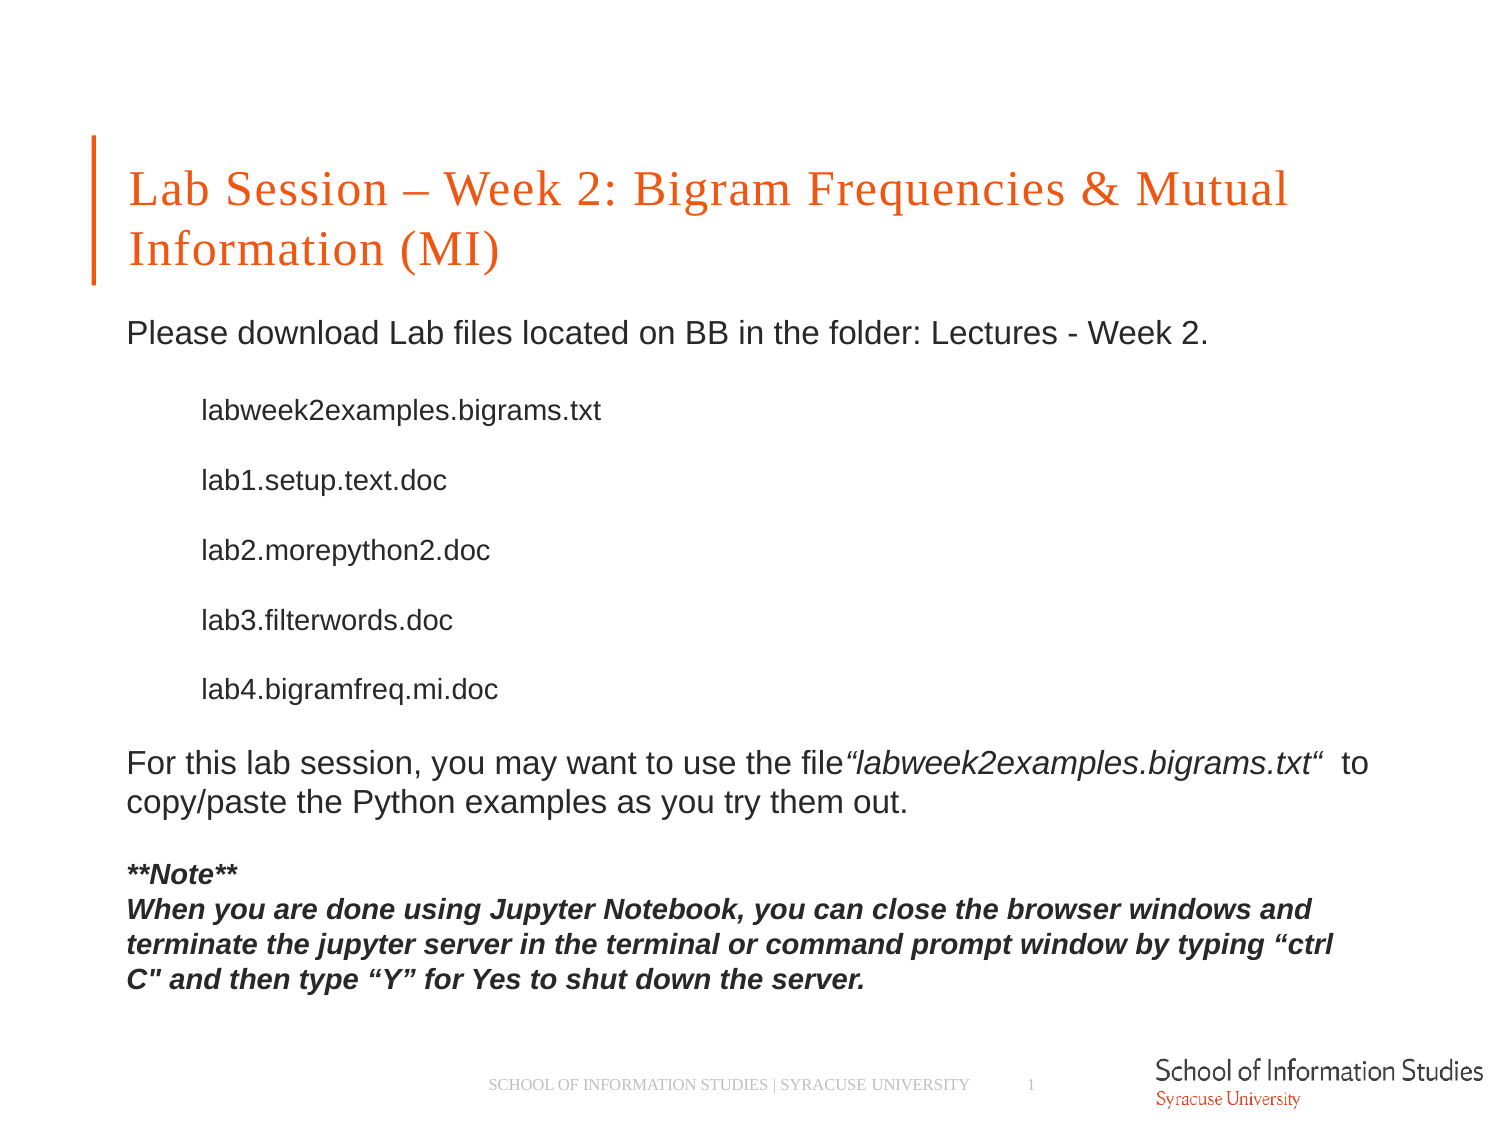

Lab Session – Week 2: Bigram Frequencies & Mutual Information (MI)
Please download Lab files located on BB in the folder: Lectures - Week 2.

labweek2examples.bigrams.txt

lab1.setup.text.doc

lab2.morepython2.doc

lab3.filterwords.doc

lab4.bigramfreq.mi.doc

For this lab session, you may want to use the file“labweek2examples.bigrams.txt“  to copy/paste the Python examples as you try them out.

**Note**
When you are done using Jupyter Notebook, you can close the browser windows and terminate the jupyter server in the terminal or command prompt window by typing “ctrl C" and then type “Y” for Yes to shut down the server.
SCHOOL OF INFORMATION STUDIES | SYRACUSE UNIVERSITY
1